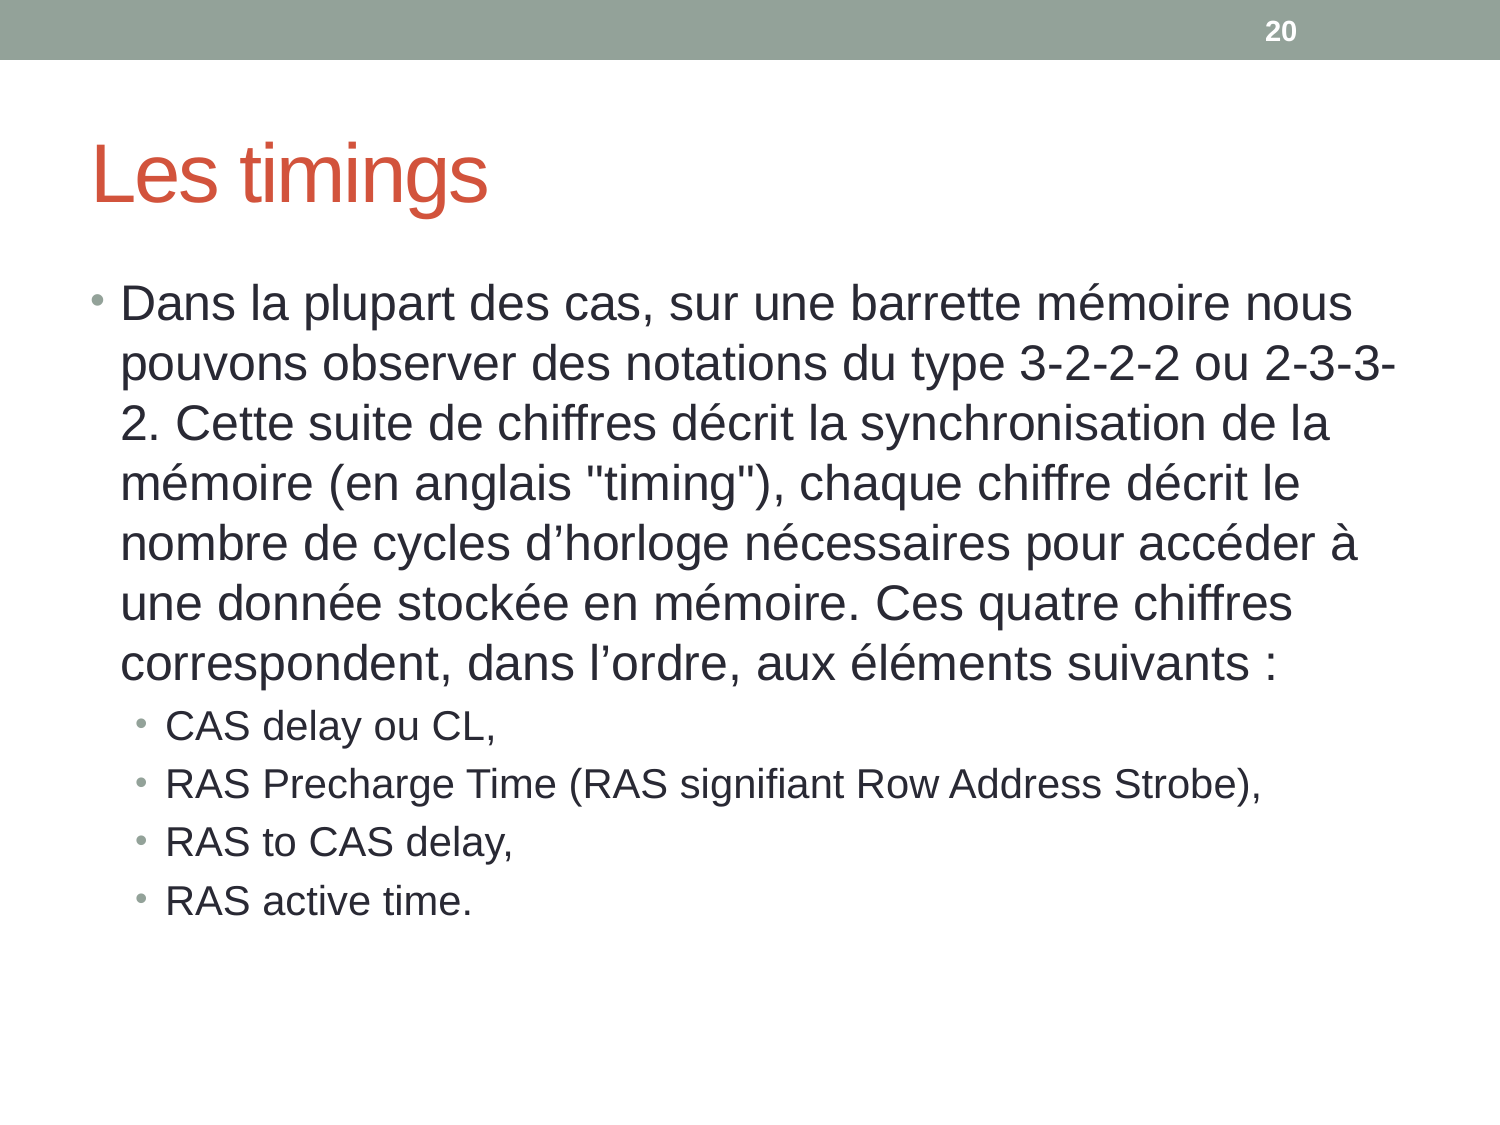

20
# Les timings
Dans la plupart des cas, sur une barrette mémoire nous pouvons observer des notations du type 3-2-2-2 ou 2-3-3-2. Cette suite de chiffres décrit la synchronisation de la mémoire (en anglais "timing"), chaque chiffre décrit le nombre de cycles d’horloge nécessaires pour accéder à une donnée stockée en mémoire. Ces quatre chiffres correspondent, dans l’ordre, aux éléments suivants :
CAS delay ou CL,
RAS Precharge Time (RAS signifiant Row Address Strobe),
RAS to CAS delay,
RAS active time.